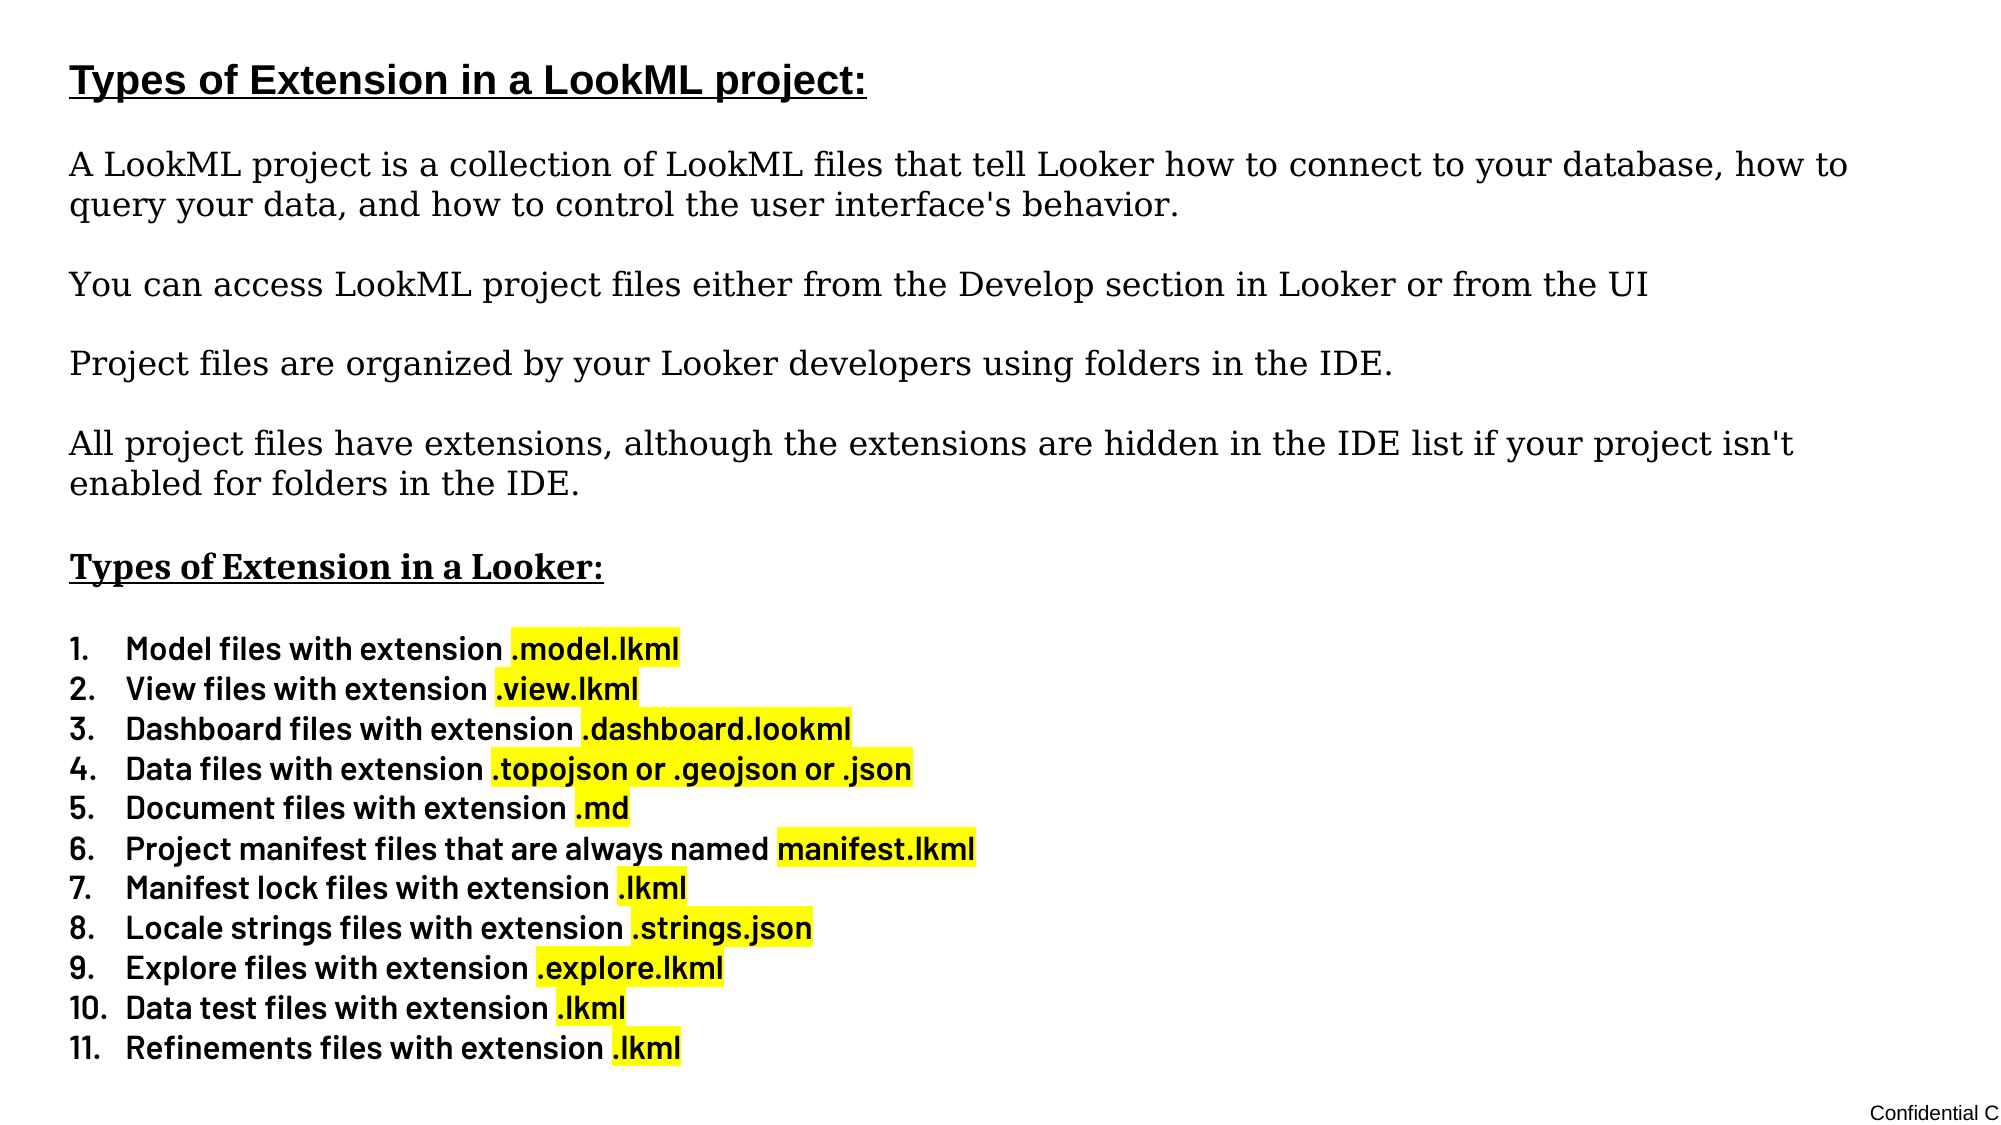

Types of Extension in a LookML project:

A LookML project is a collection of LookML files that tell Looker how to connect to your database, how to query your data, and how to control the user interface's behavior.

You can access LookML project files either from the Develop section in Looker or from the UI

Project files are organized by your Looker developers using folders in the IDE.

All project files have extensions, although the extensions are hidden in the IDE list if your project isn't enabled for folders in the IDE.

Types of Extension in a Looker:

Model files with extension .model.lkml
View files with extension .view.lkml
Dashboard files with extension .dashboard.lookml
Data files with extension .topojson or .geojson or .json
Document files with extension .md
Project manifest files that are always named manifest.lkml
Manifest lock files with extension .lkml
Locale strings files with extension .strings.json
Explore files with extension .explore.lkml
Data test files with extension .lkml
Refinements files with extension .lkml